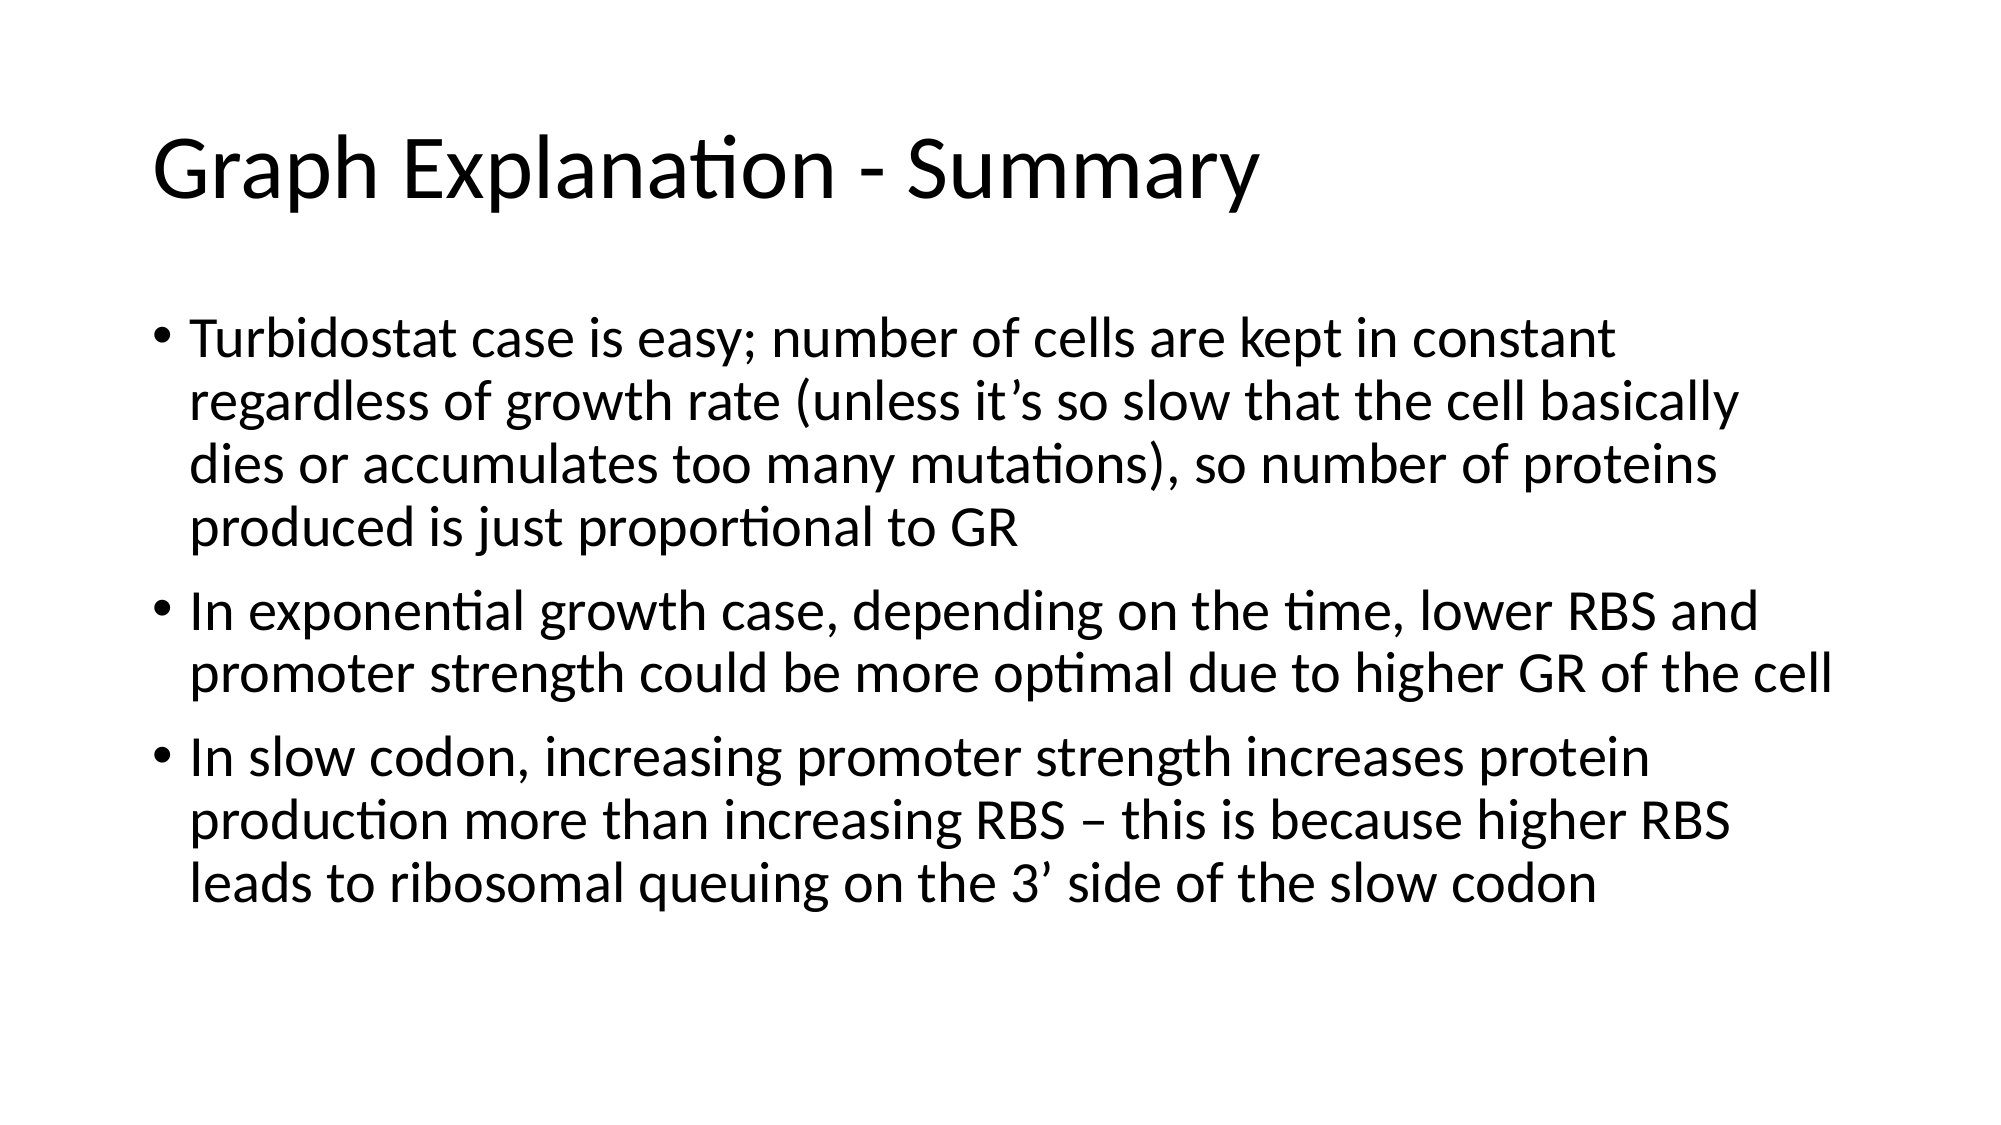

# Graph Explanation - Summary
Turbidostat case is easy; number of cells are kept in constant regardless of growth rate (unless it’s so slow that the cell basically dies or accumulates too many mutations), so number of proteins produced is just proportional to GR
In exponential growth case, depending on the time, lower RBS and promoter strength could be more optimal due to higher GR of the cell
In slow codon, increasing promoter strength increases protein production more than increasing RBS – this is because higher RBS leads to ribosomal queuing on the 3’ side of the slow codon